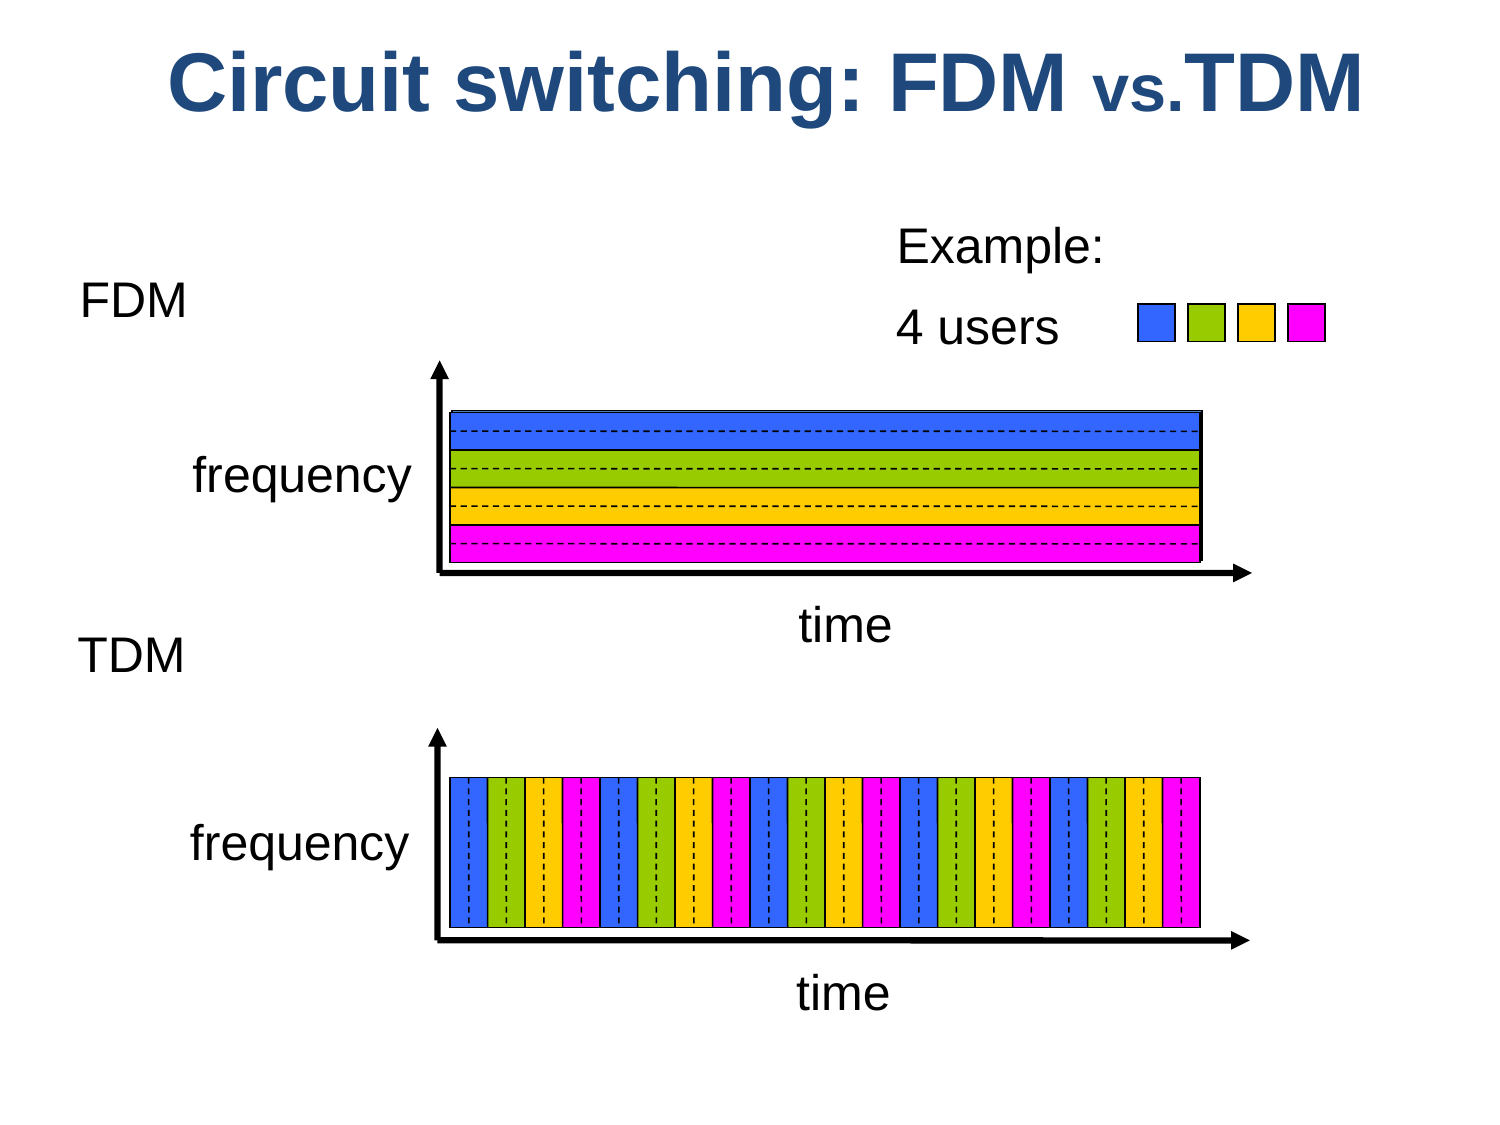

Circuit switching: FDM vs.TDM
Example:
4 users

FDM

frequency

time

TDM

frequency

time